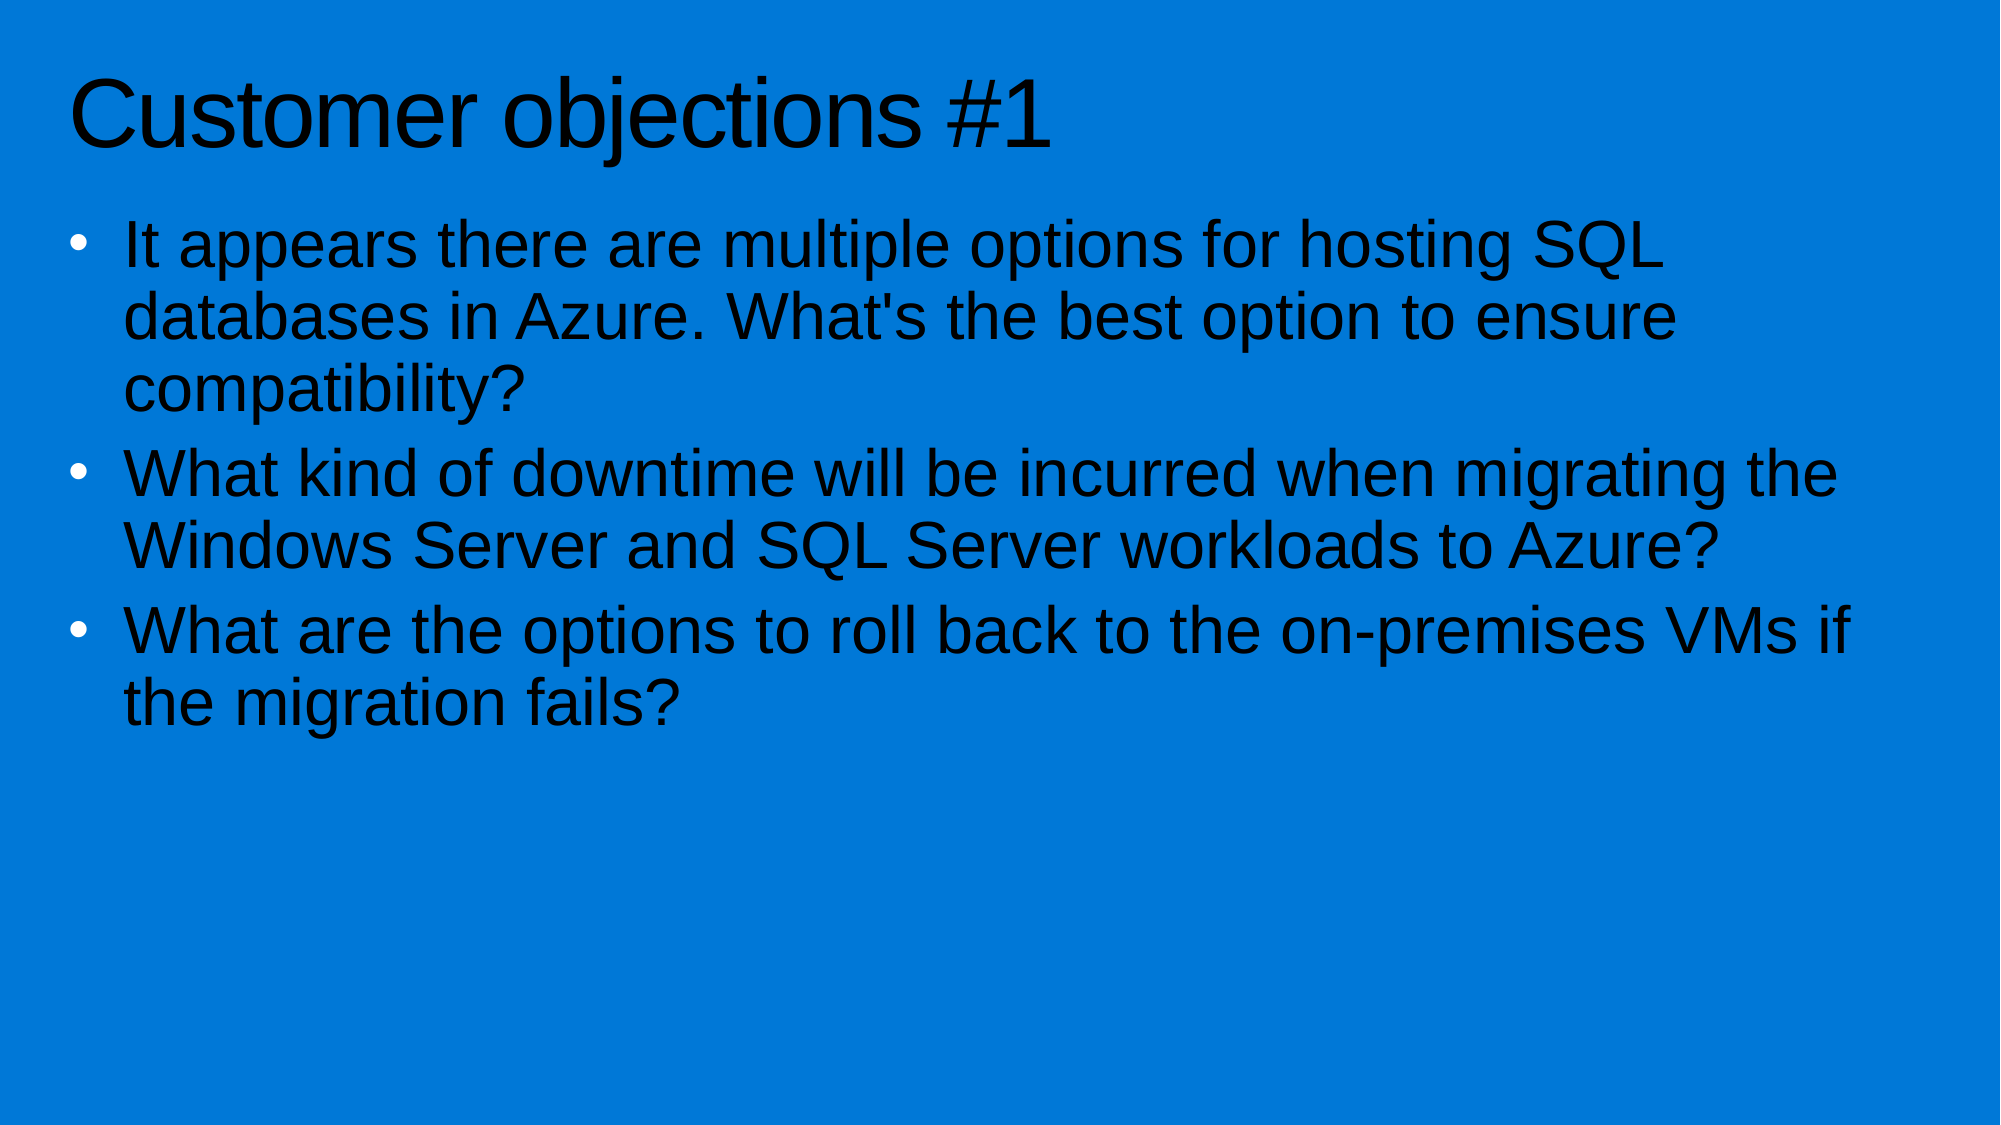

# Customer objections #1
It appears there are multiple options for hosting SQL databases in Azure. What's the best option to ensure compatibility?
What kind of downtime will be incurred when migrating the Windows Server and SQL Server workloads to Azure?
What are the options to roll back to the on-premises VMs if the migration fails?